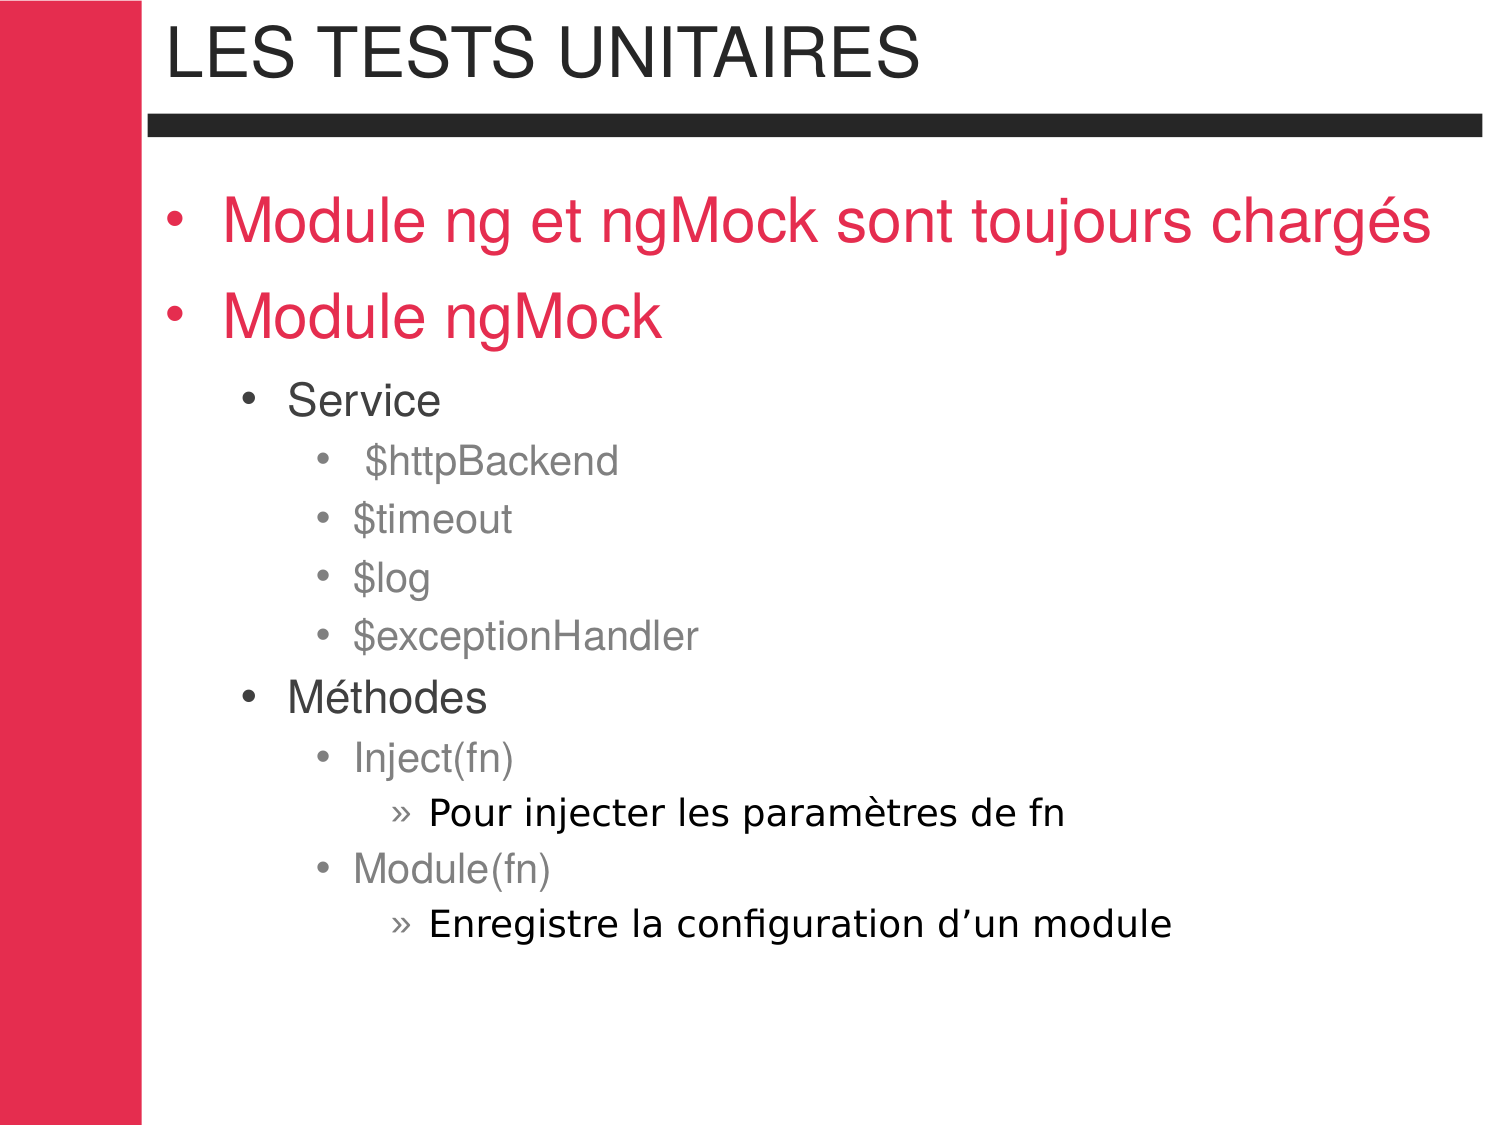

# Les tests unitaires
Module ng et ngMock sont toujours chargés
Module ngMock
Service
 $httpBackend
$timeout
$log
$exceptionHandler
Méthodes
Inject(fn)
Pour injecter les paramètres de fn
Module(fn)
Enregistre la configuration d’un module